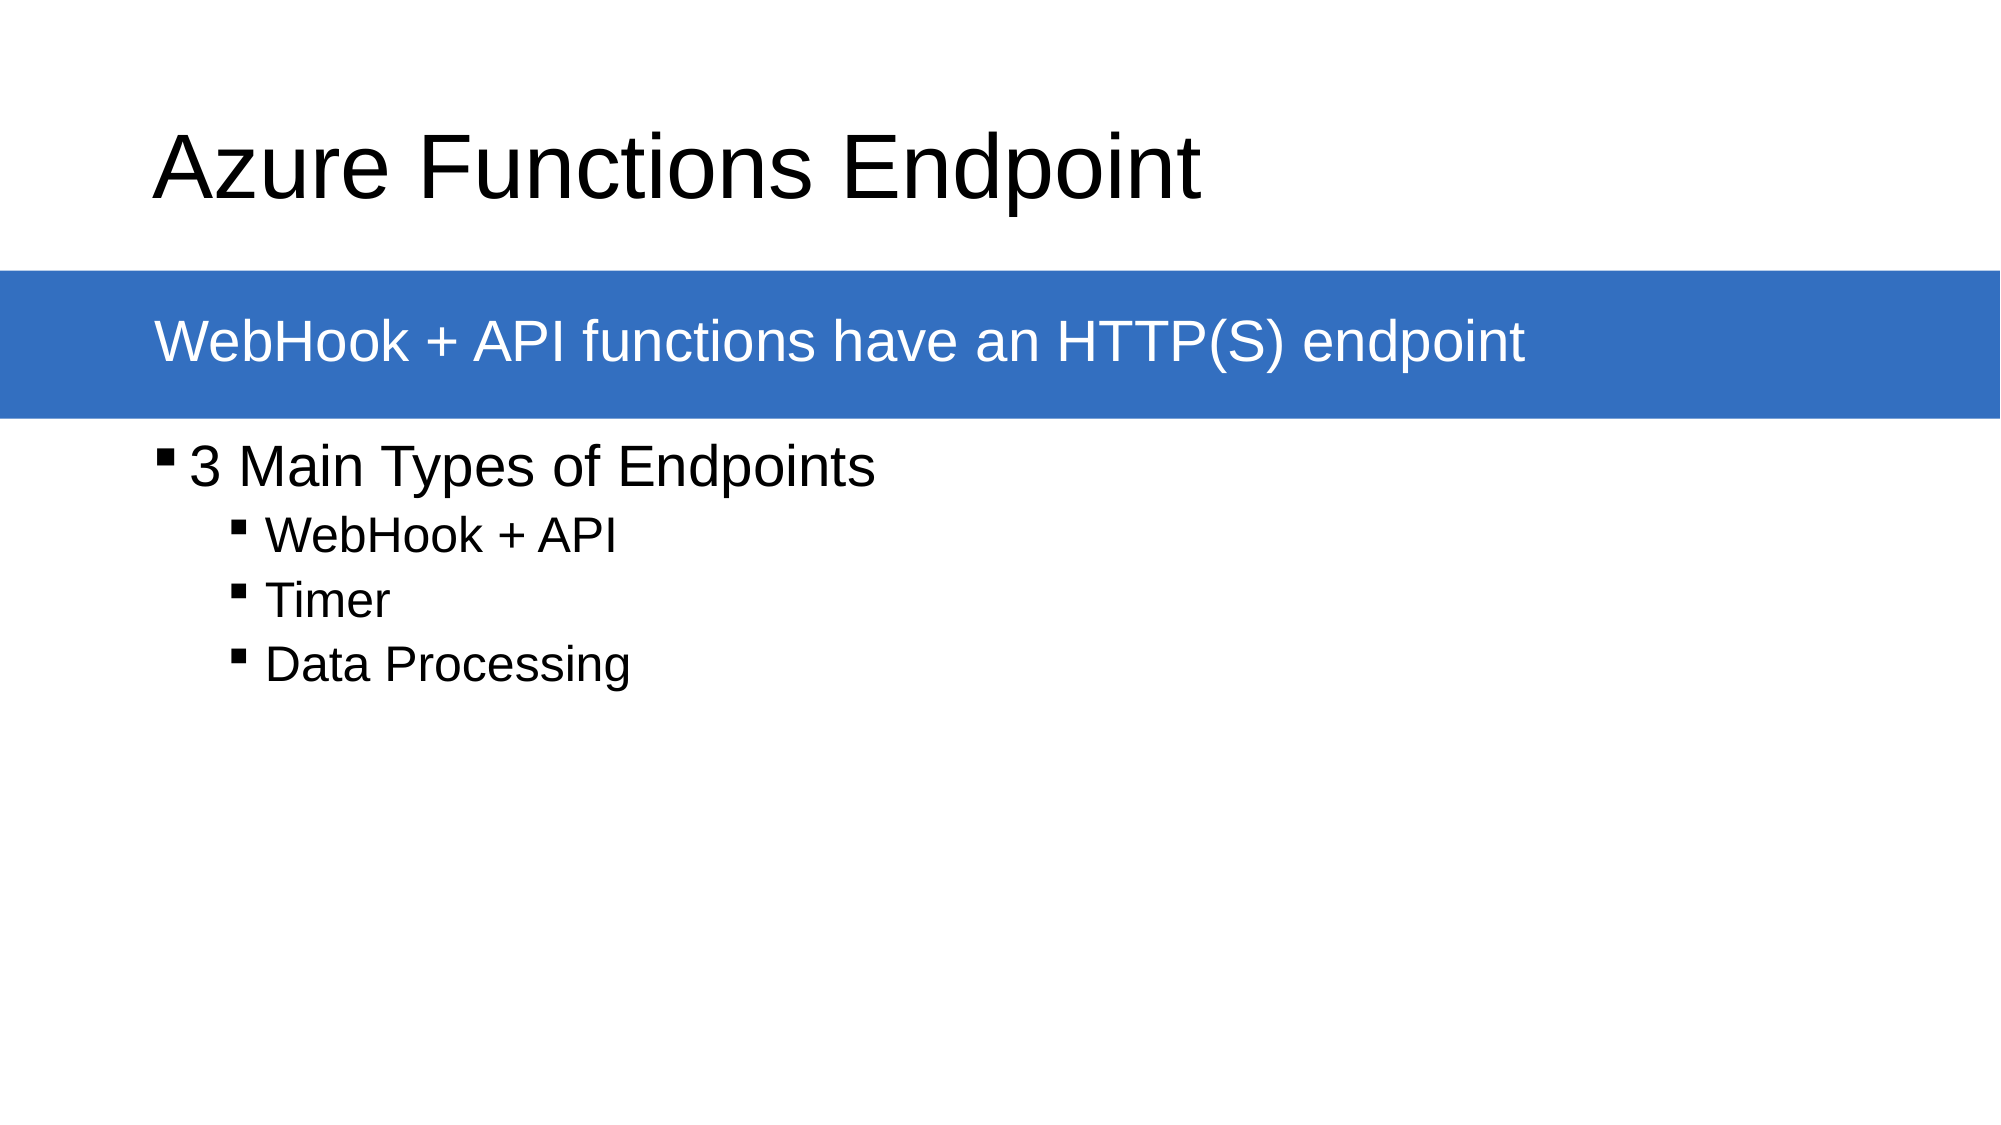

# Azure Functions Endpoint

WebHook + API functions have an HTTP(S) endpoint
3 Main Types of Endpoints
WebHook + API
Timer
Data Processing